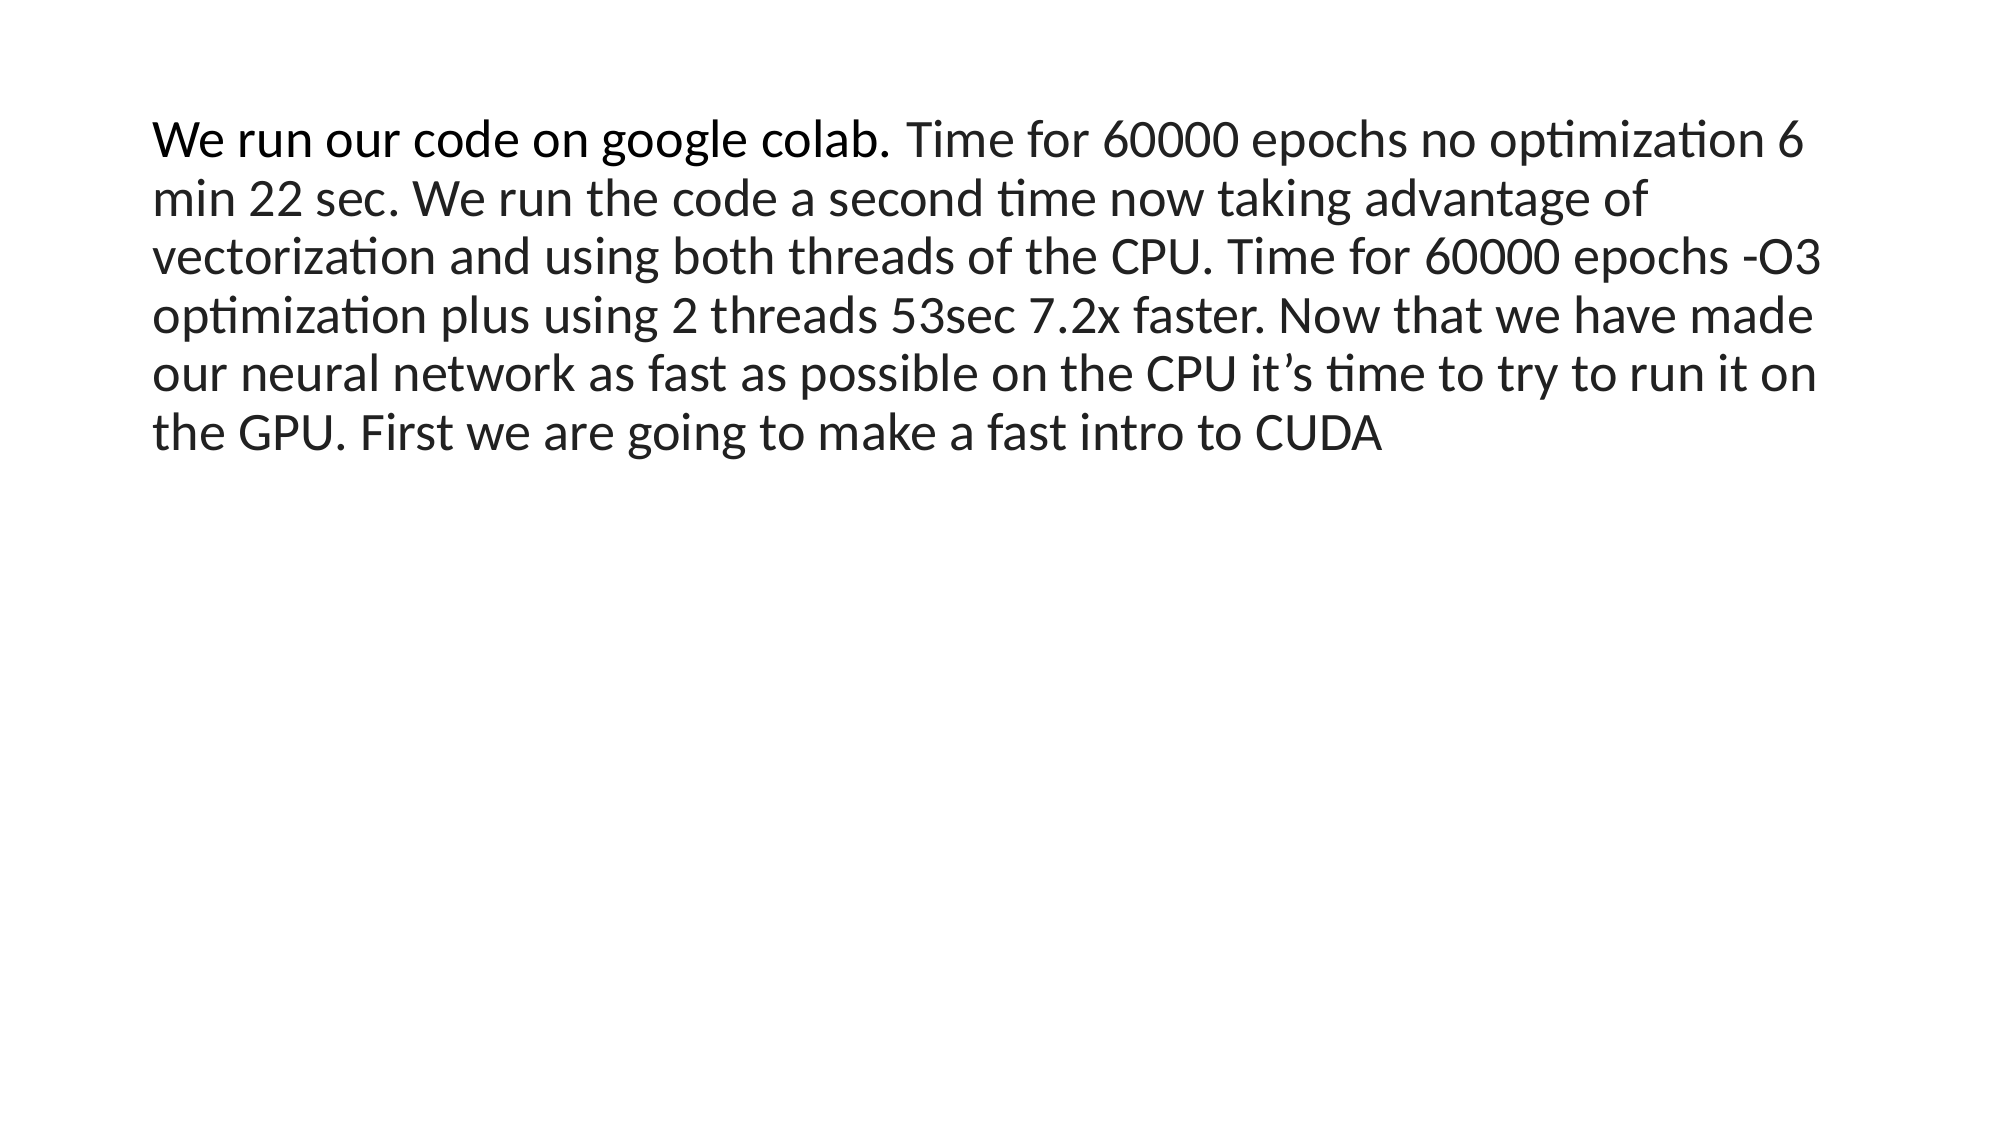

We run our code on google colab. Time for 60000 epochs no optimization 6 min 22 sec. We run the code a second time now taking advantage of  vectorization and using both threads of the CPU. Time for 60000 epochs -O3 optimization plus using 2 threads 53sec 7.2x faster. Now that we have made our neural network as fast as possible on the CPU it’s time to try to run it on the GPU. First we are going to make a fast intro to CUDA